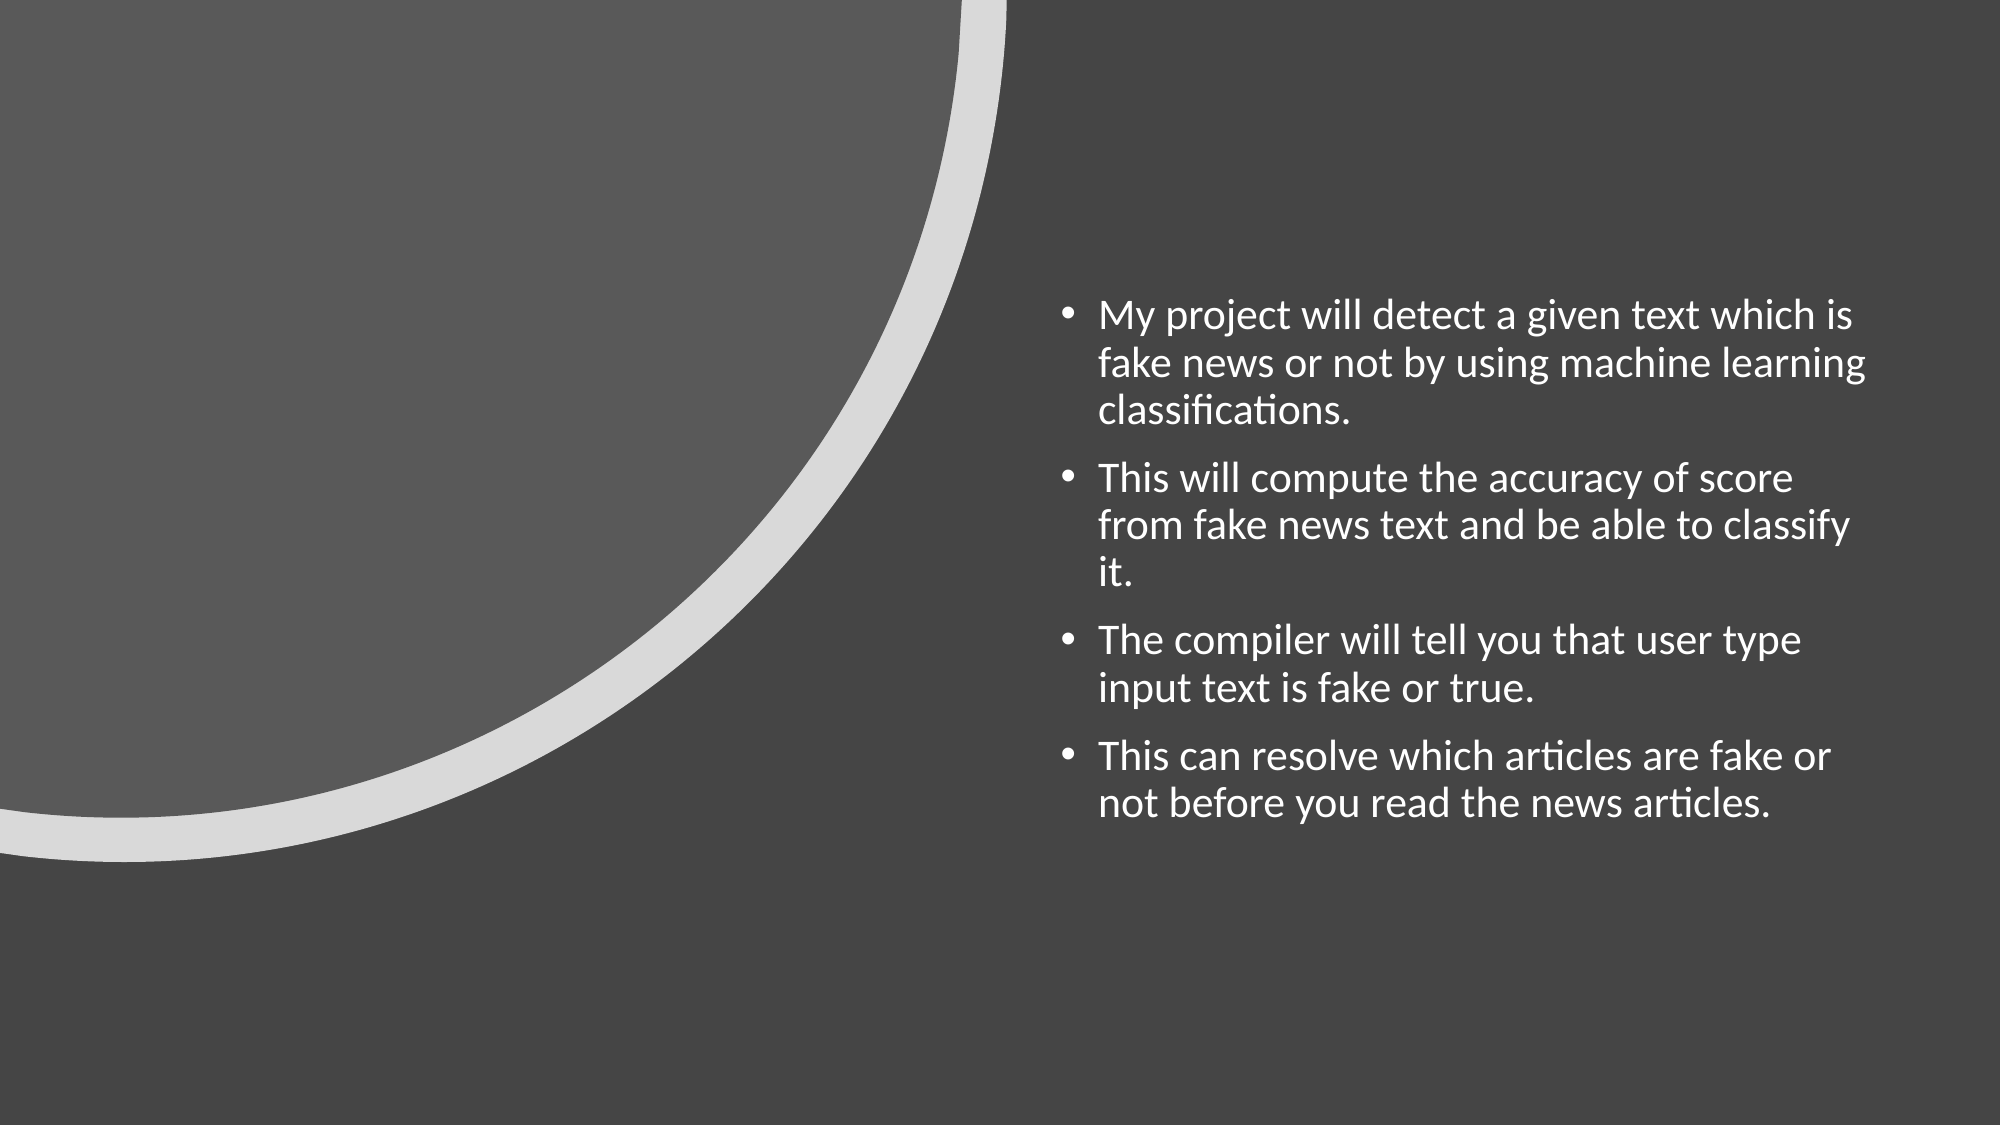

My project will detect a given text which is fake news or not by using machine learning classifications.
This will compute the accuracy of score from fake news text and be able to classify it.
The compiler will tell you that user type input text is fake or true.
This can resolve which articles are fake or not before you read the news articles.